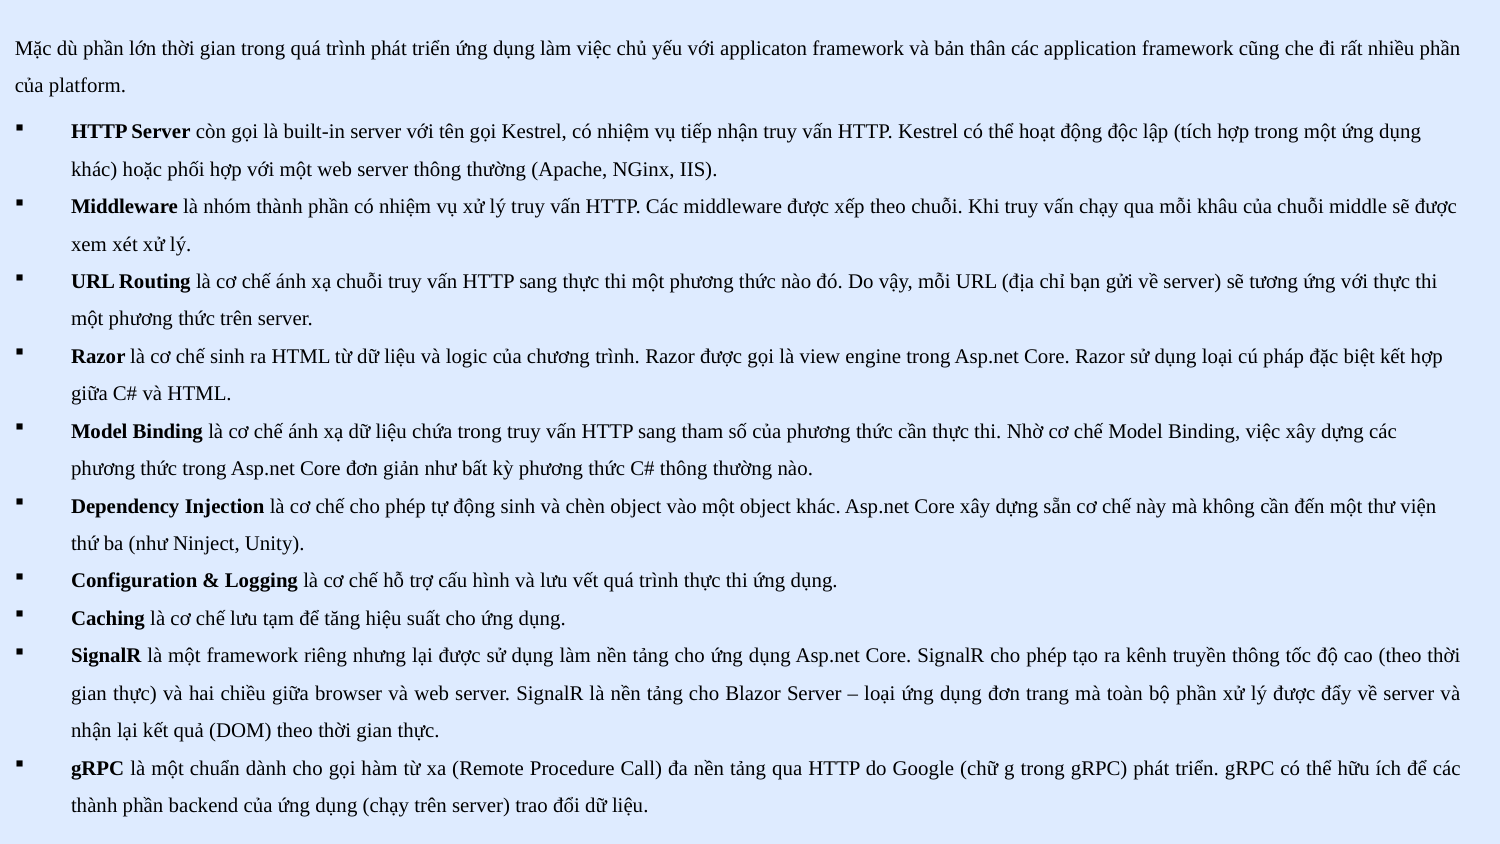

Mặc dù phần lớn thời gian trong quá trình phát triển ứng dụng làm việc chủ yếu với applicaton framework và bản thân các application framework cũng che đi rất nhiều phần của platform.
HTTP Server còn gọi là built-in server với tên gọi Kestrel, có nhiệm vụ tiếp nhận truy vấn HTTP. Kestrel có thể hoạt động độc lập (tích hợp trong một ứng dụng khác) hoặc phối hợp với một web server thông thường (Apache, NGinx, IIS).
Middleware là nhóm thành phần có nhiệm vụ xử lý truy vấn HTTP. Các middleware được xếp theo chuỗi. Khi truy vấn chạy qua mỗi khâu của chuỗi middle sẽ được xem xét xử lý.
URL Routing là cơ chế ánh xạ chuỗi truy vấn HTTP sang thực thi một phương thức nào đó. Do vậy, mỗi URL (địa chỉ bạn gửi về server) sẽ tương ứng với thực thi một phương thức trên server.
Razor là cơ chế sinh ra HTML từ dữ liệu và logic của chương trình. Razor được gọi là view engine trong Asp.net Core. Razor sử dụng loại cú pháp đặc biệt kết hợp giữa C# và HTML.
Model Binding là cơ chế ánh xạ dữ liệu chứa trong truy vấn HTTP sang tham số của phương thức cần thực thi. Nhờ cơ chế Model Binding, việc xây dựng các phương thức trong Asp.net Core đơn giản như bất kỳ phương thức C# thông thường nào.
Dependency Injection là cơ chế cho phép tự động sinh và chèn object vào một object khác. Asp.net Core xây dựng sẵn cơ chế này mà không cần đến một thư viện thứ ba (như Ninject, Unity).
Configuration & Logging là cơ chế hỗ trợ cấu hình và lưu vết quá trình thực thi ứng dụng.
Caching là cơ chế lưu tạm để tăng hiệu suất cho ứng dụng.
SignalR là một framework riêng nhưng lại được sử dụng làm nền tảng cho ứng dụng Asp.net Core. SignalR cho phép tạo ra kênh truyền thông tốc độ cao (theo thời gian thực) và hai chiều giữa browser và web server. SignalR là nền tảng cho Blazor Server – loại ứng dụng đơn trang mà toàn bộ phần xử lý được đẩy về server và nhận lại kết quả (DOM) theo thời gian thực.
gRPC là một chuẩn dành cho gọi hàm từ xa (Remote Procedure Call) đa nền tảng qua HTTP do Google (chữ g trong gRPC) phát triển. gRPC có thể hữu ích để các thành phần backend của ứng dụng (chạy trên server) trao đổi dữ liệu.